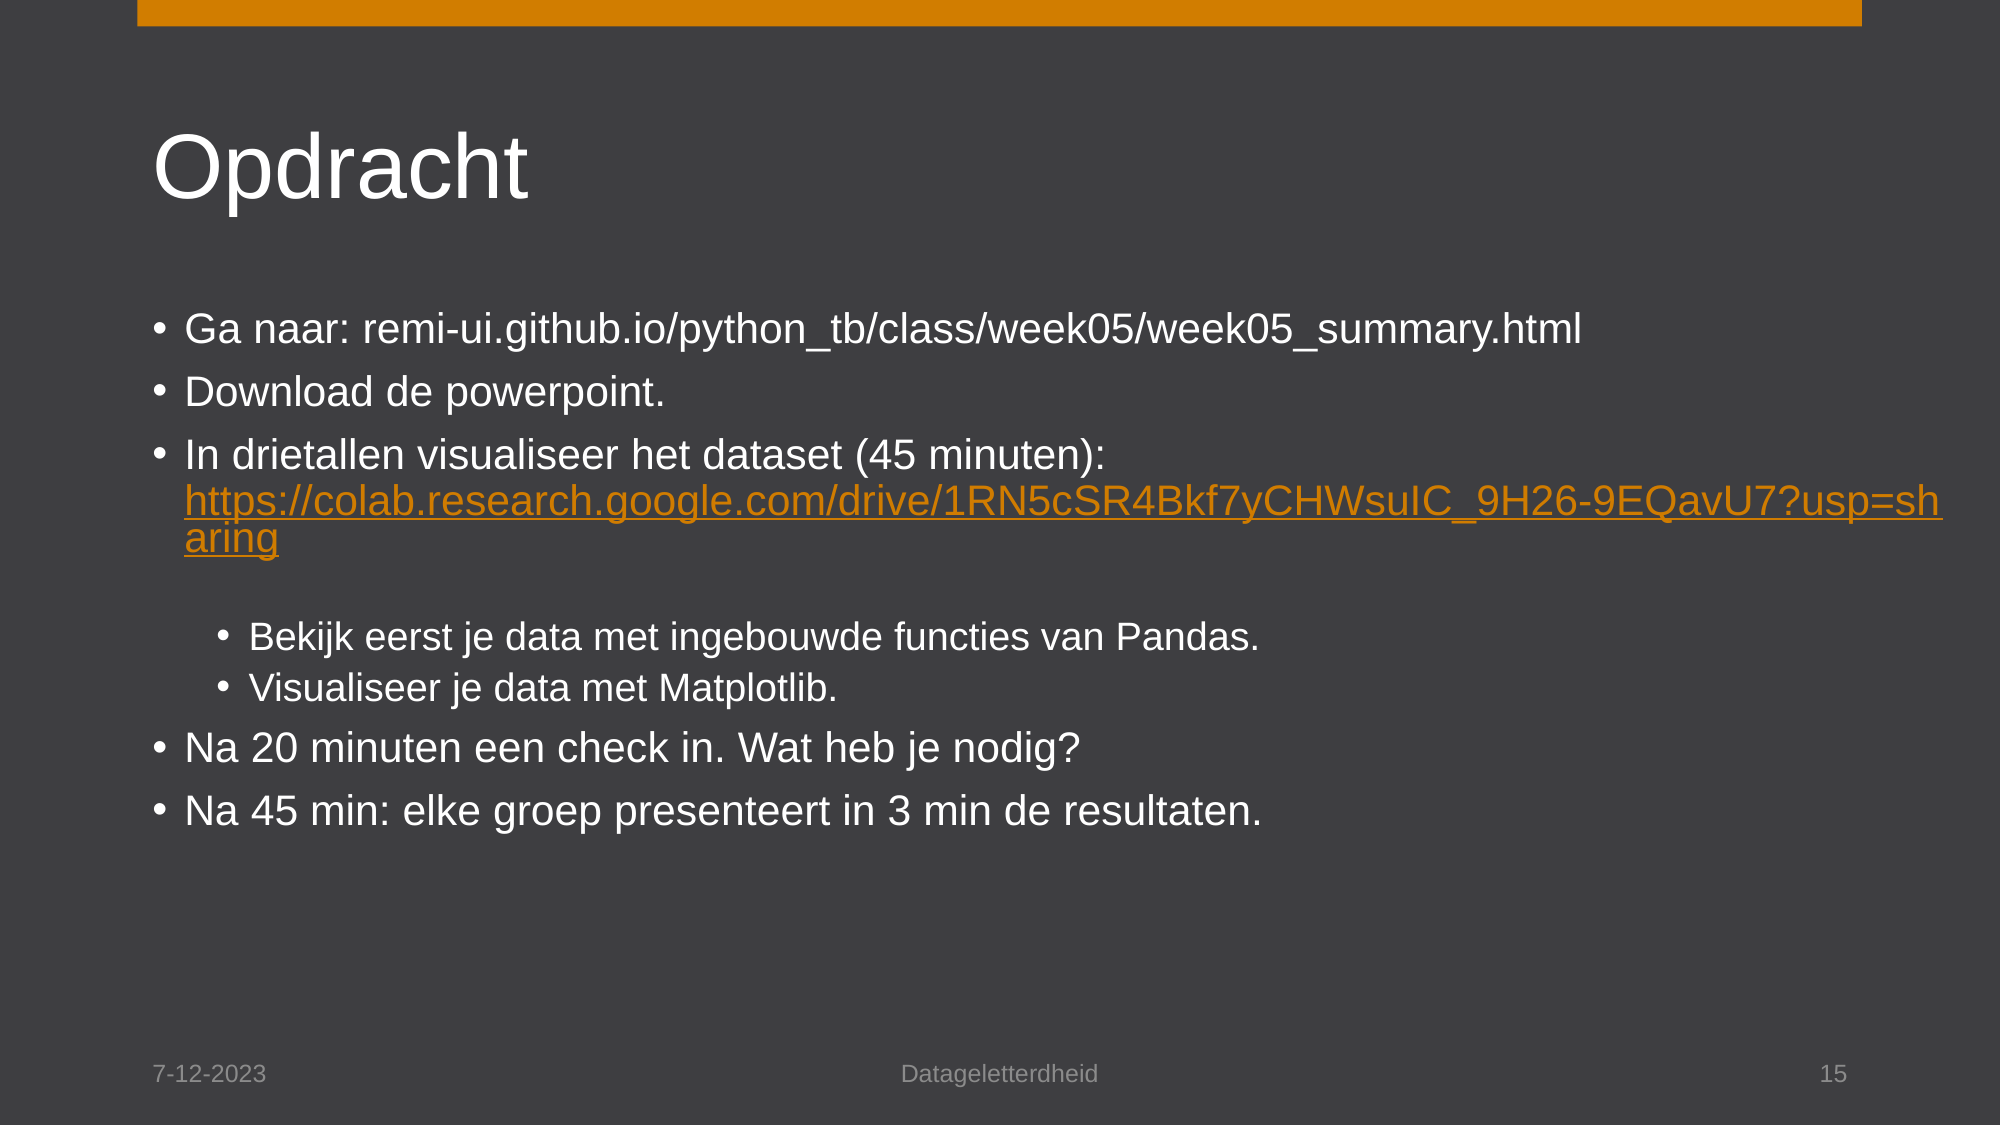

# Opdracht
Ga naar: remi-ui.github.io/python_tb/class/week05/week05_summary.html
Download de powerpoint.
In drietallen visualiseer het dataset (45 minuten): https://colab.research.google.com/drive/1RN5cSR4Bkf7yCHWsuIC_9H26-9EQavU7?usp=sharing
Bekijk eerst je data met ingebouwde functies van Pandas.
Visualiseer je data met Matplotlib.
Na 20 minuten een check in. Wat heb je nodig?
Na 45 min: elke groep presenteert in 3 min de resultaten.
7-12-2023
Datageletterdheid
15